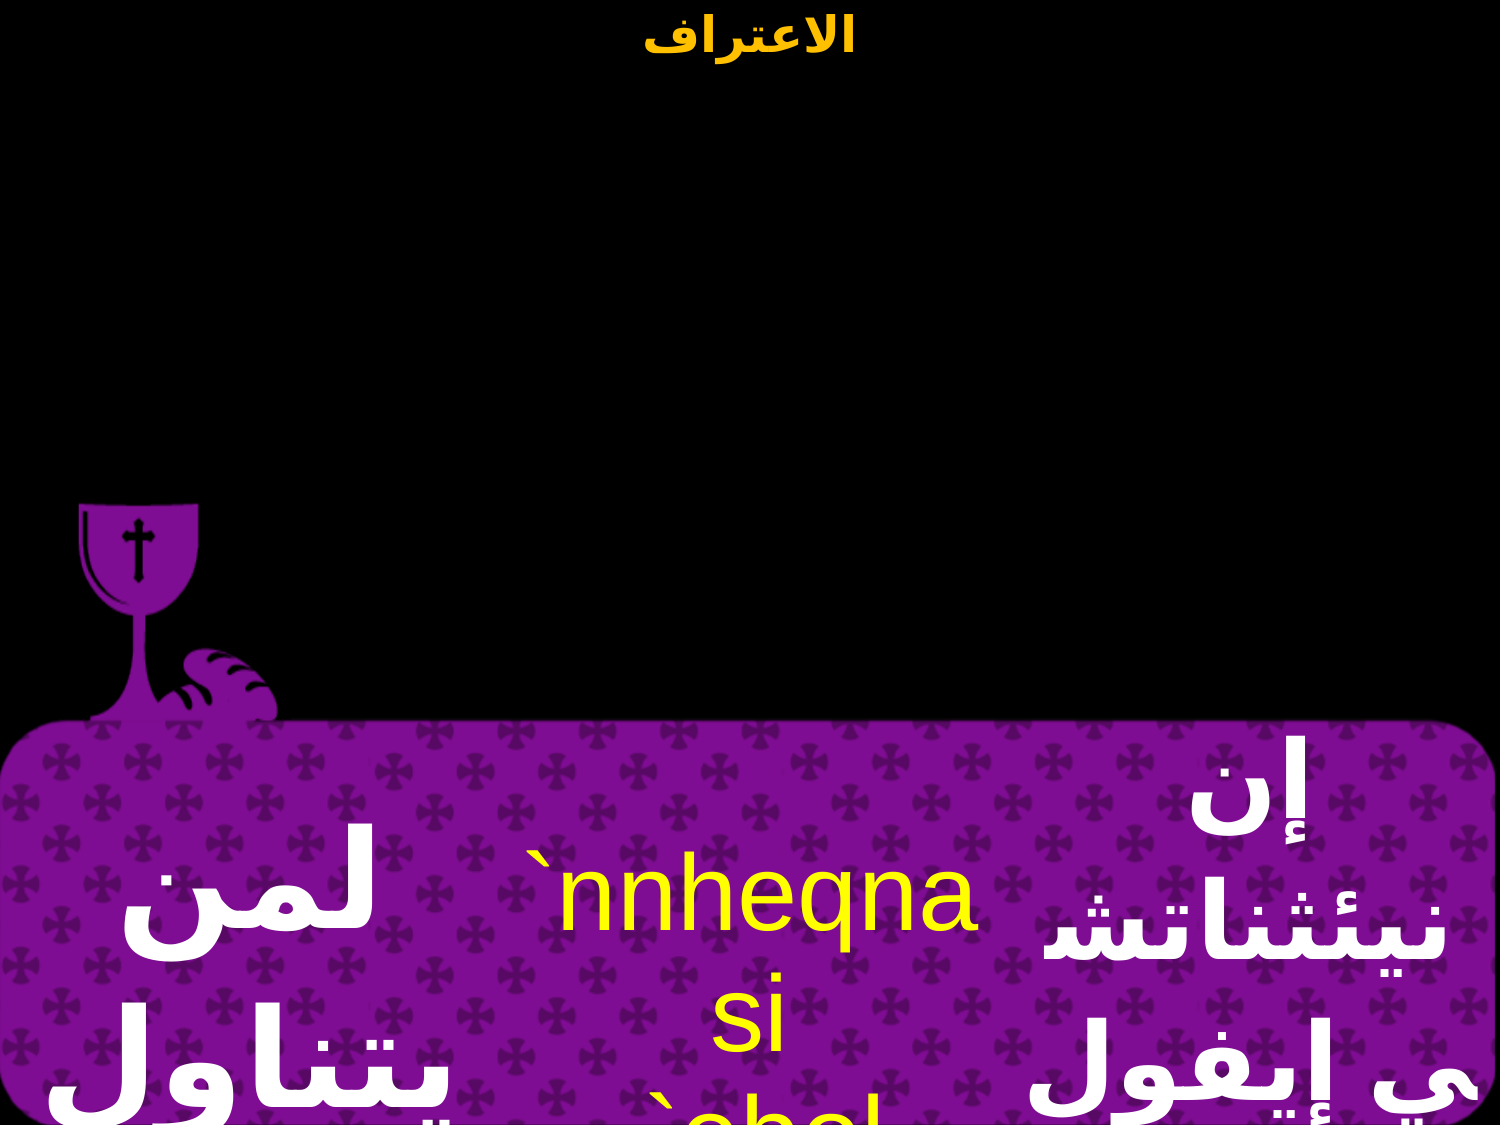

| لمن يتناول منه | `nnheqnasi `ebol `n'htc | إن نيئثناتشي إيفول إنخخيتس |
| --- | --- | --- |